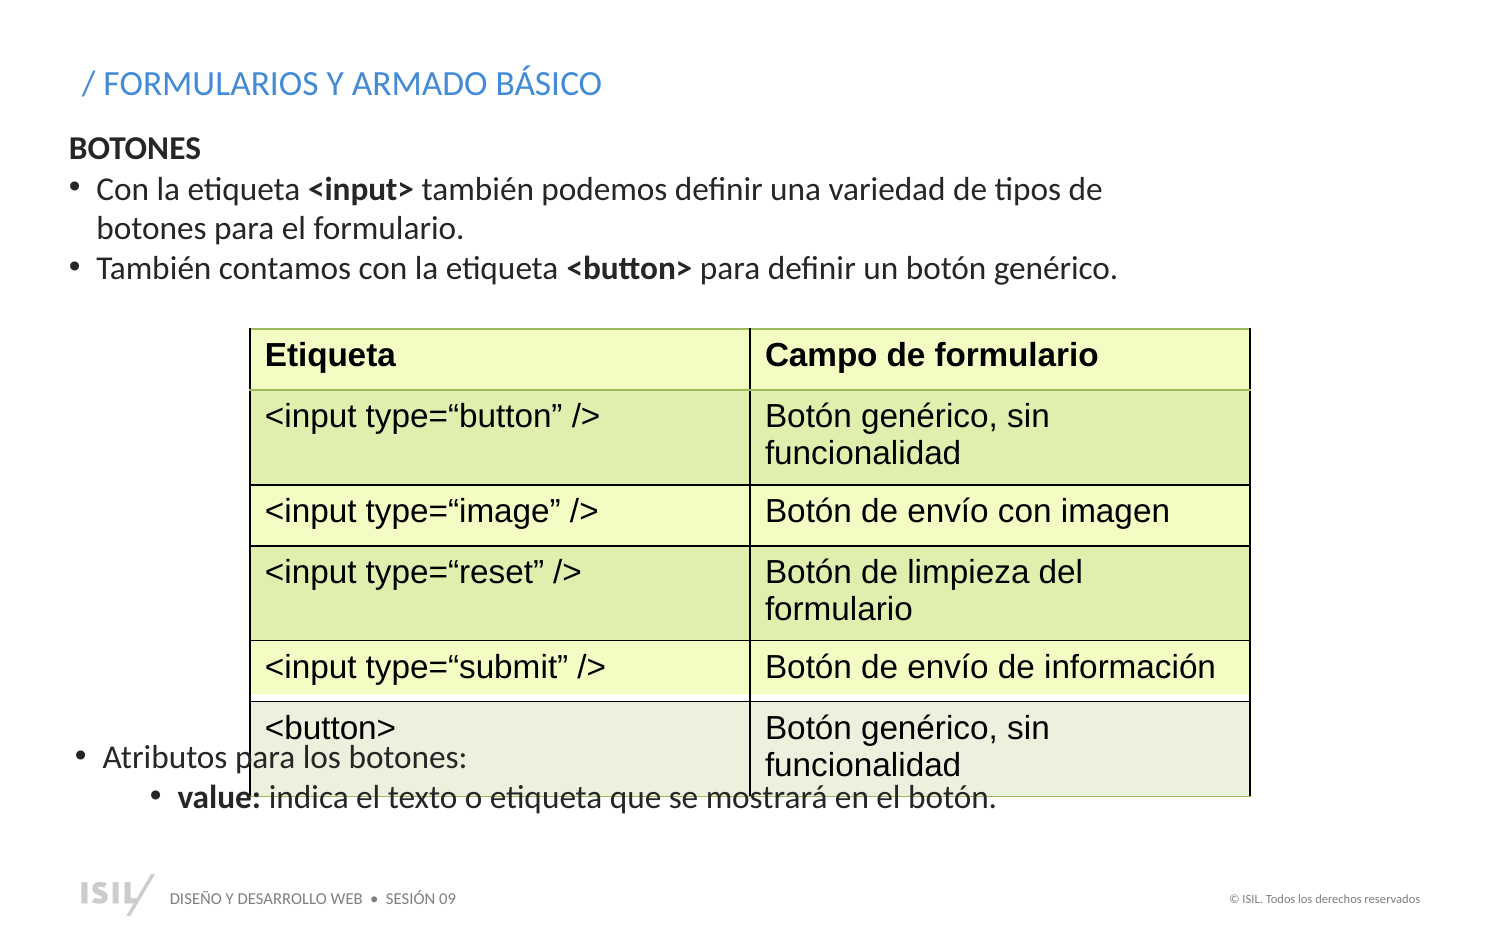

/ FORMULARIOS Y ARMADO BÁSICO
BOTONES
Con la etiqueta <input> también podemos definir una variedad de tipos de botones para el formulario.
También contamos con la etiqueta <button> para definir un botón genérico.
| Etiqueta | Campo de formulario |
| --- | --- |
| <input type=“button” /> | Botón genérico, sin funcionalidad |
| <input type=“image” /> | Botón de envío con imagen |
| <input type=“reset” /> | Botón de limpieza del formulario |
| <input type=“submit” /> | Botón de envío de información |
| <button> | Botón genérico, sin funcionalidad |

Atributos para los botones:
value: indica el texto o etiqueta que se mostrará en el botón.